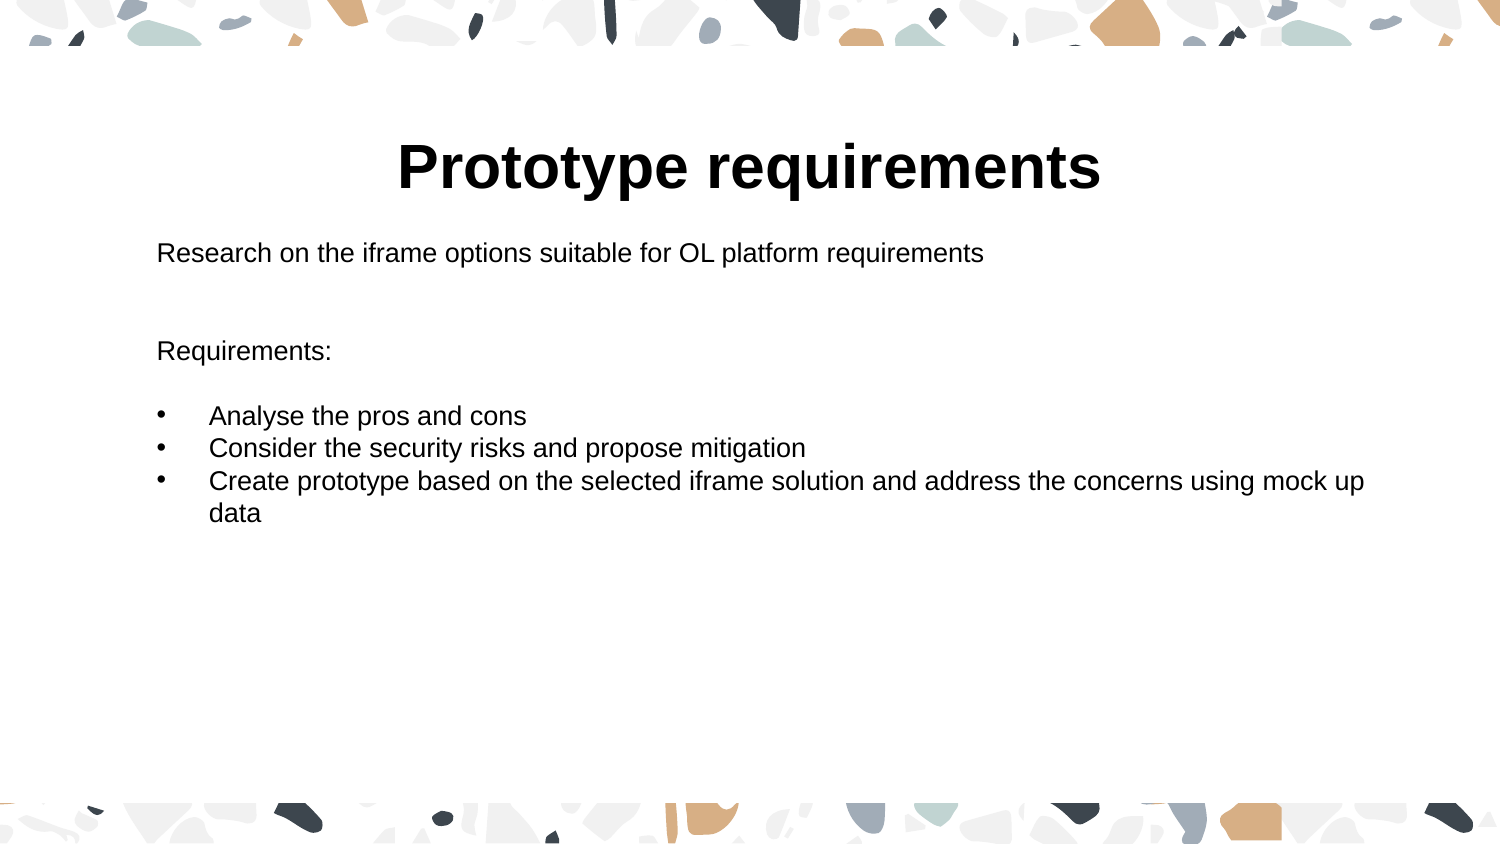

# Prototype requirements
Research on the iframe options suitable for OL platform requirements

Requirements:

Analyse the pros and cons
Consider the security risks and propose mitigation
Create prototype based on the selected iframe solution and address the concerns using mock up data